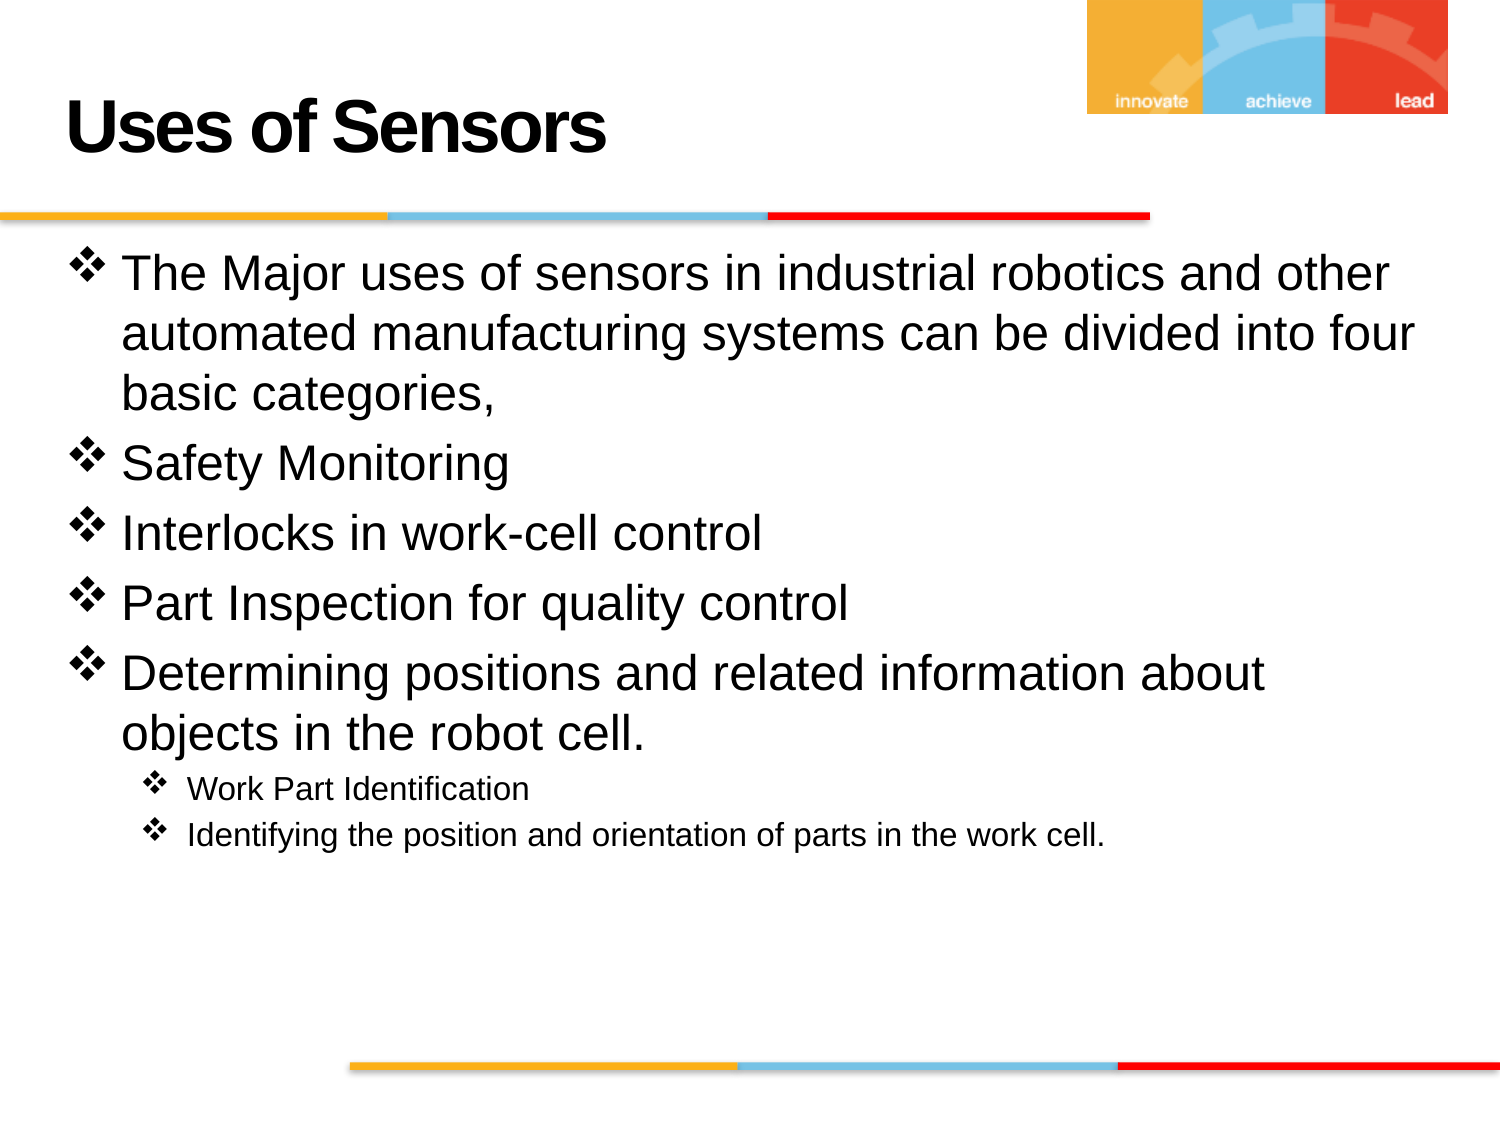

# Uses of Sensors
The Major uses of sensors in industrial robotics and other automated manufacturing systems can be divided into four basic categories,
Safety Monitoring
Interlocks in work-cell control
Part Inspection for quality control
Determining positions and related information about objects in the robot cell.
Work Part Identification
Identifying the position and orientation of parts in the work cell.